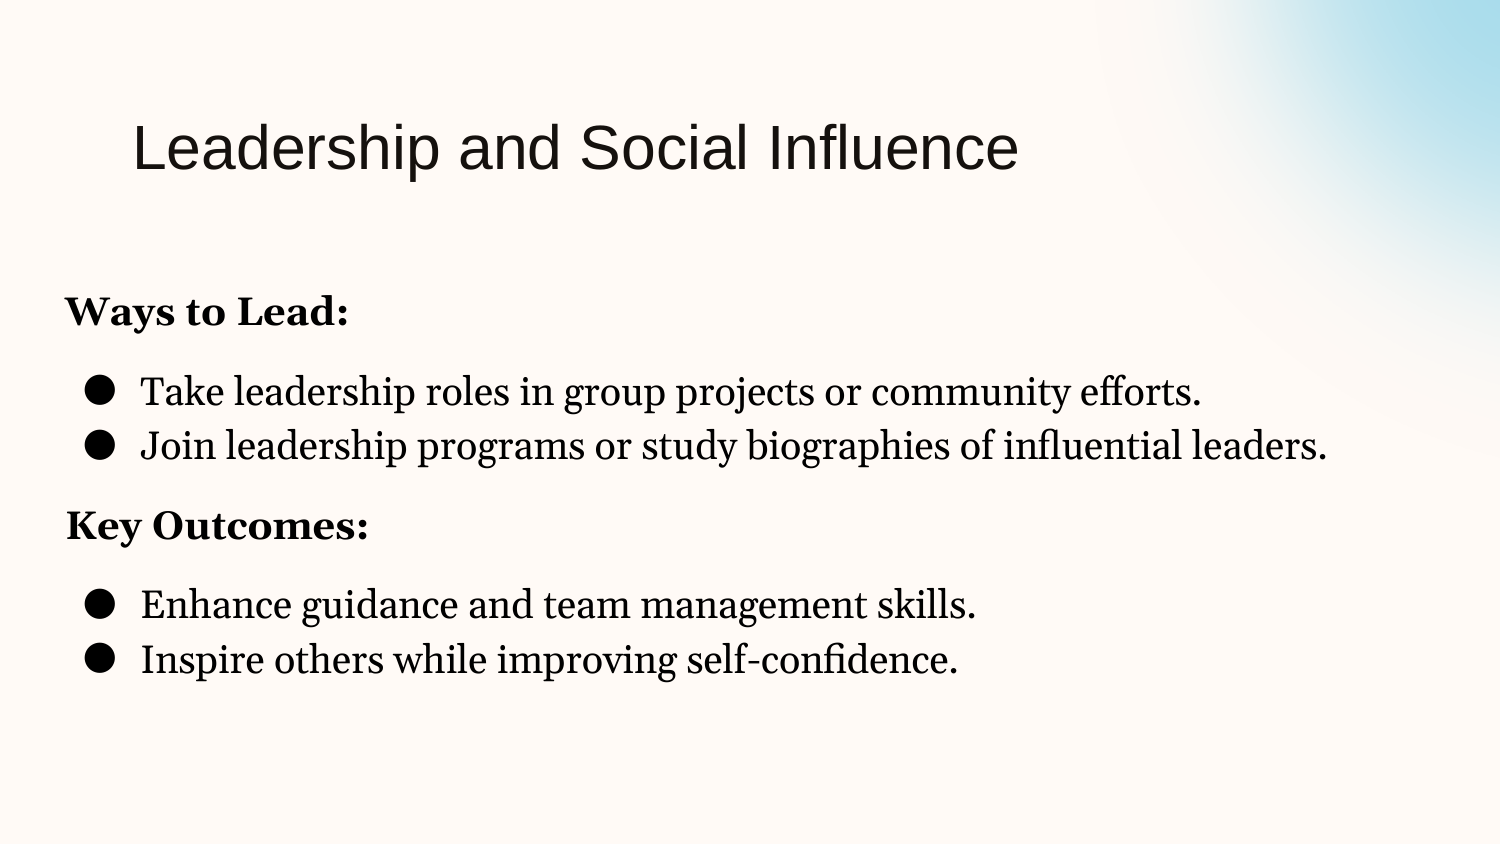

# Leadership and Social Influence
Ways to Lead:
Take leadership roles in group projects or community efforts.
Join leadership programs or study biographies of influential leaders.
Key Outcomes:
Enhance guidance and team management skills.
Inspire others while improving self-confidence.